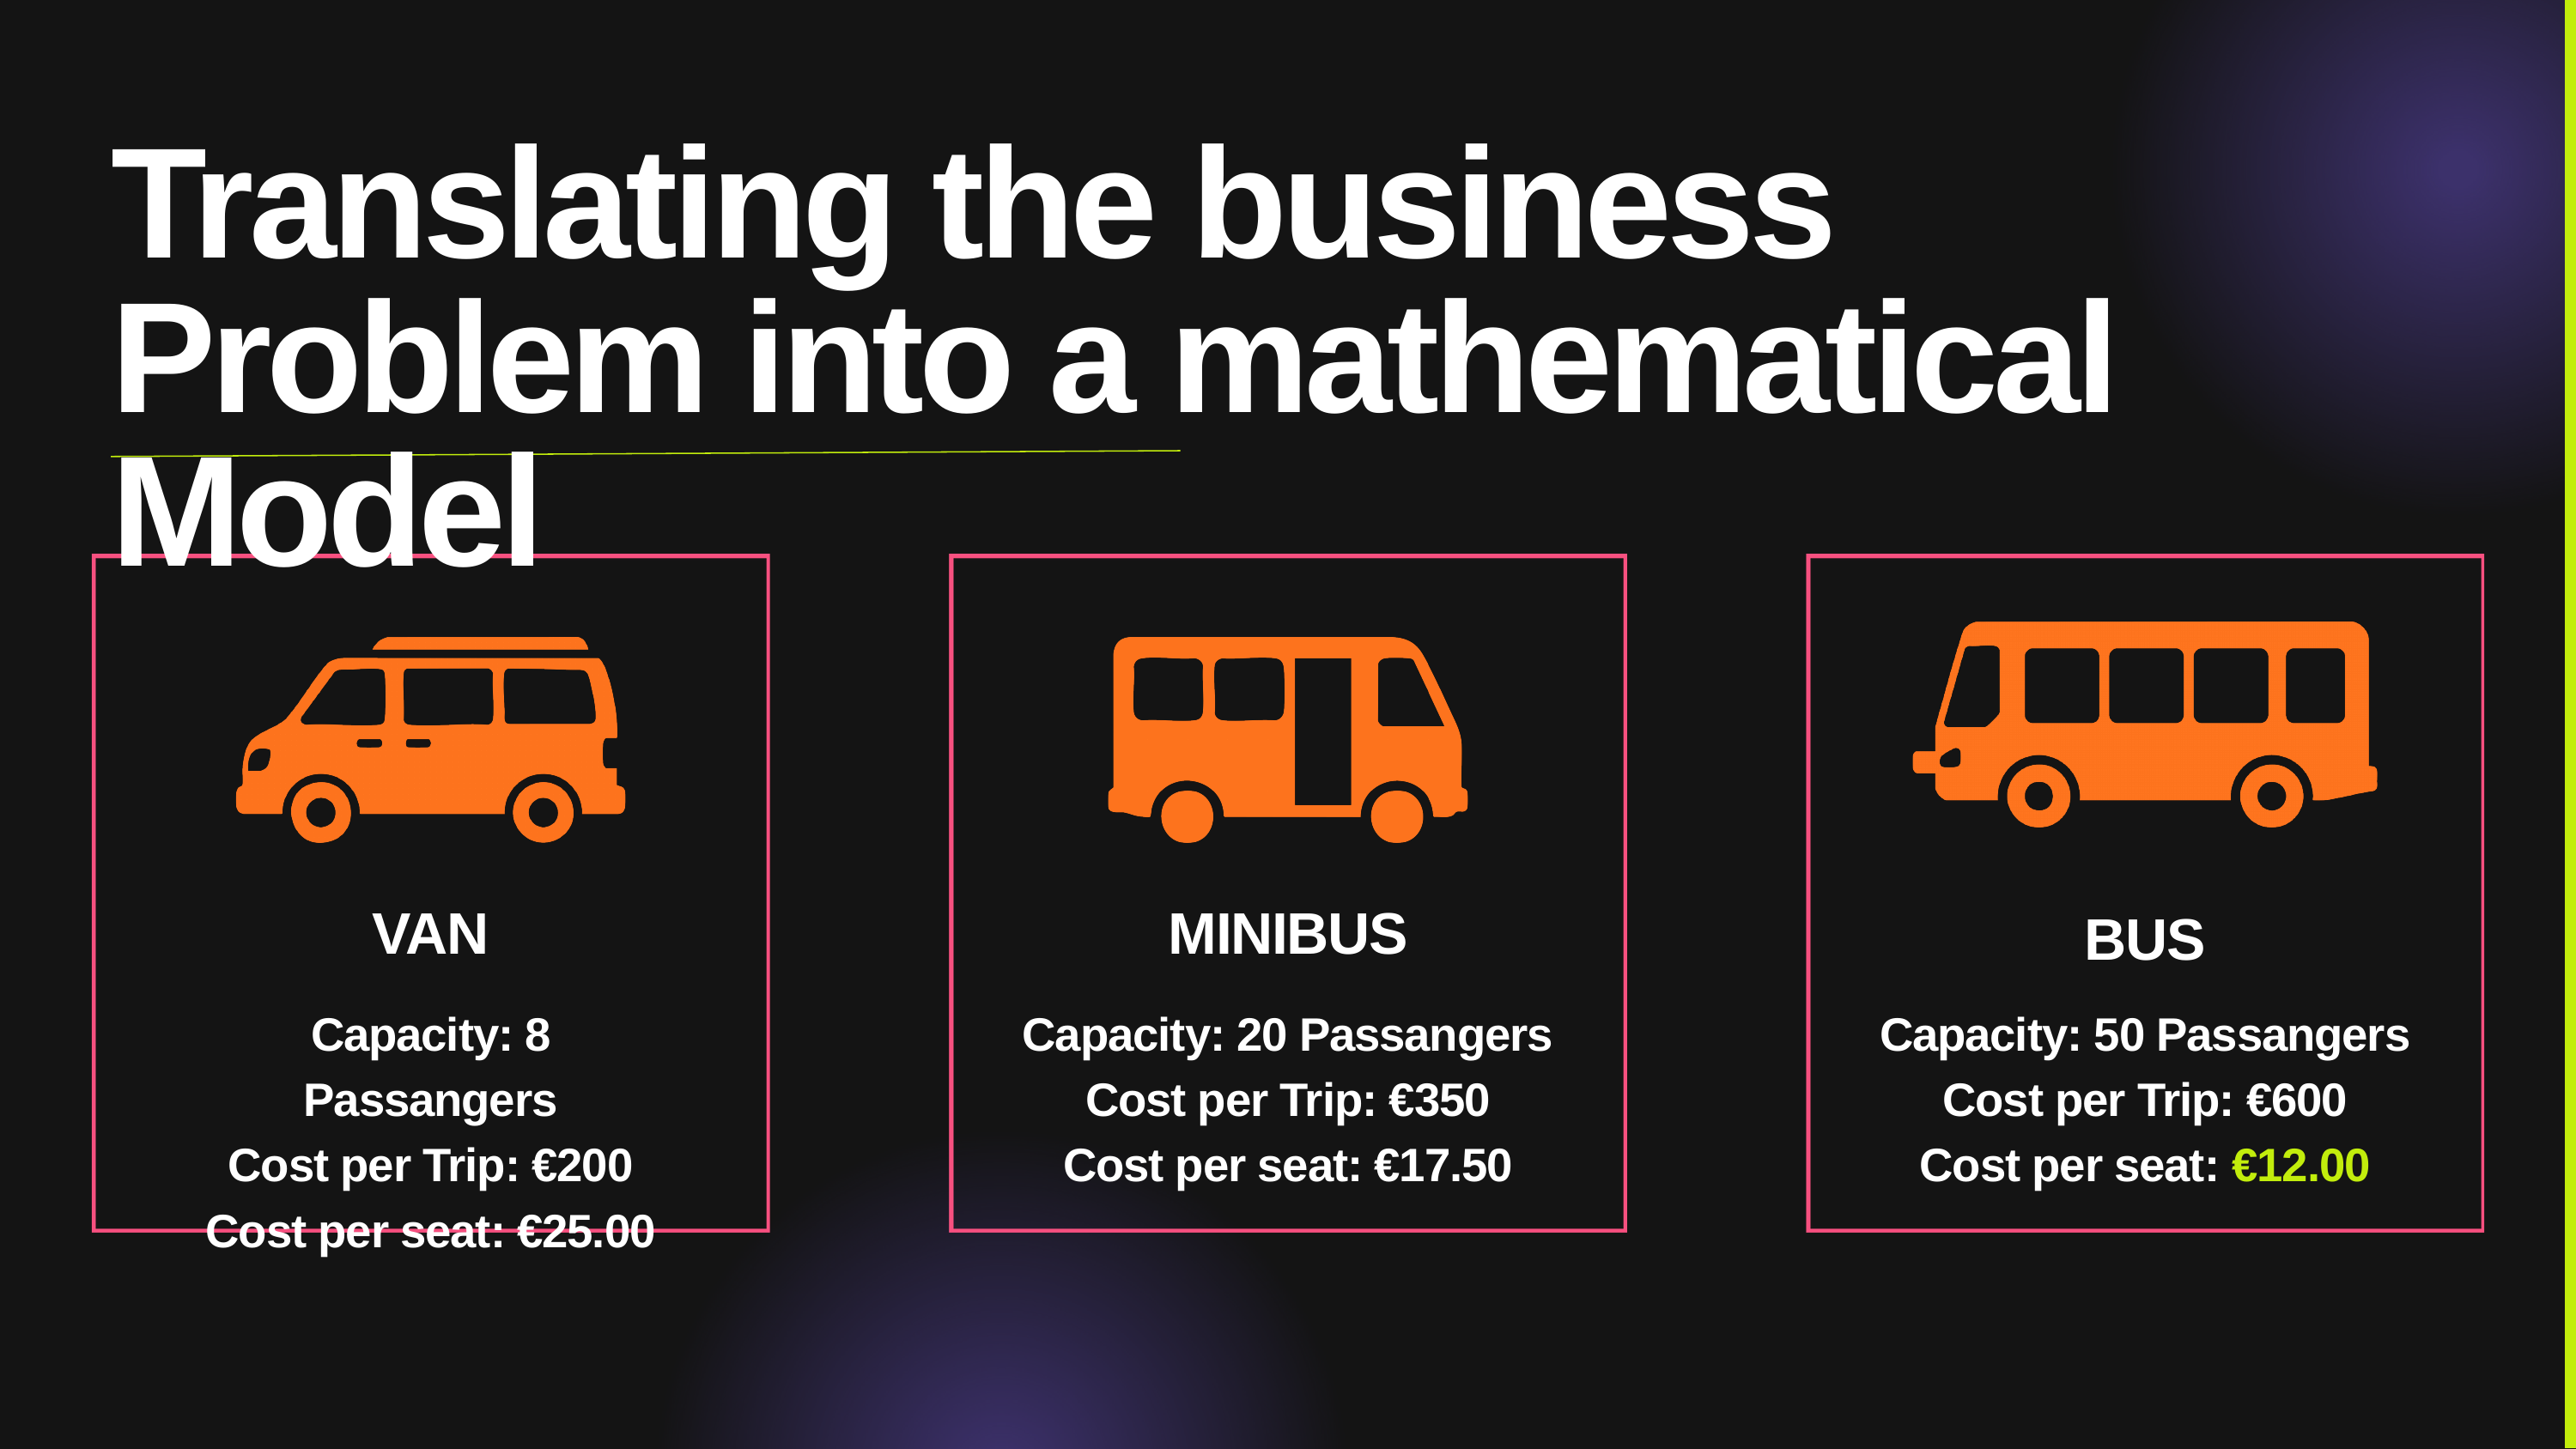

Translating the business Problem into a mathematical Model

MINIBUS
VAN

BUS
Capacity: 8 Passangers
Cost per Trip: €200
Cost per seat: €25.00
Capacity: 20 Passangers
Cost per Trip: €350
Cost per seat: €17.50
Capacity: 50 Passangers
Cost per Trip: €600
Cost per seat: €12.00